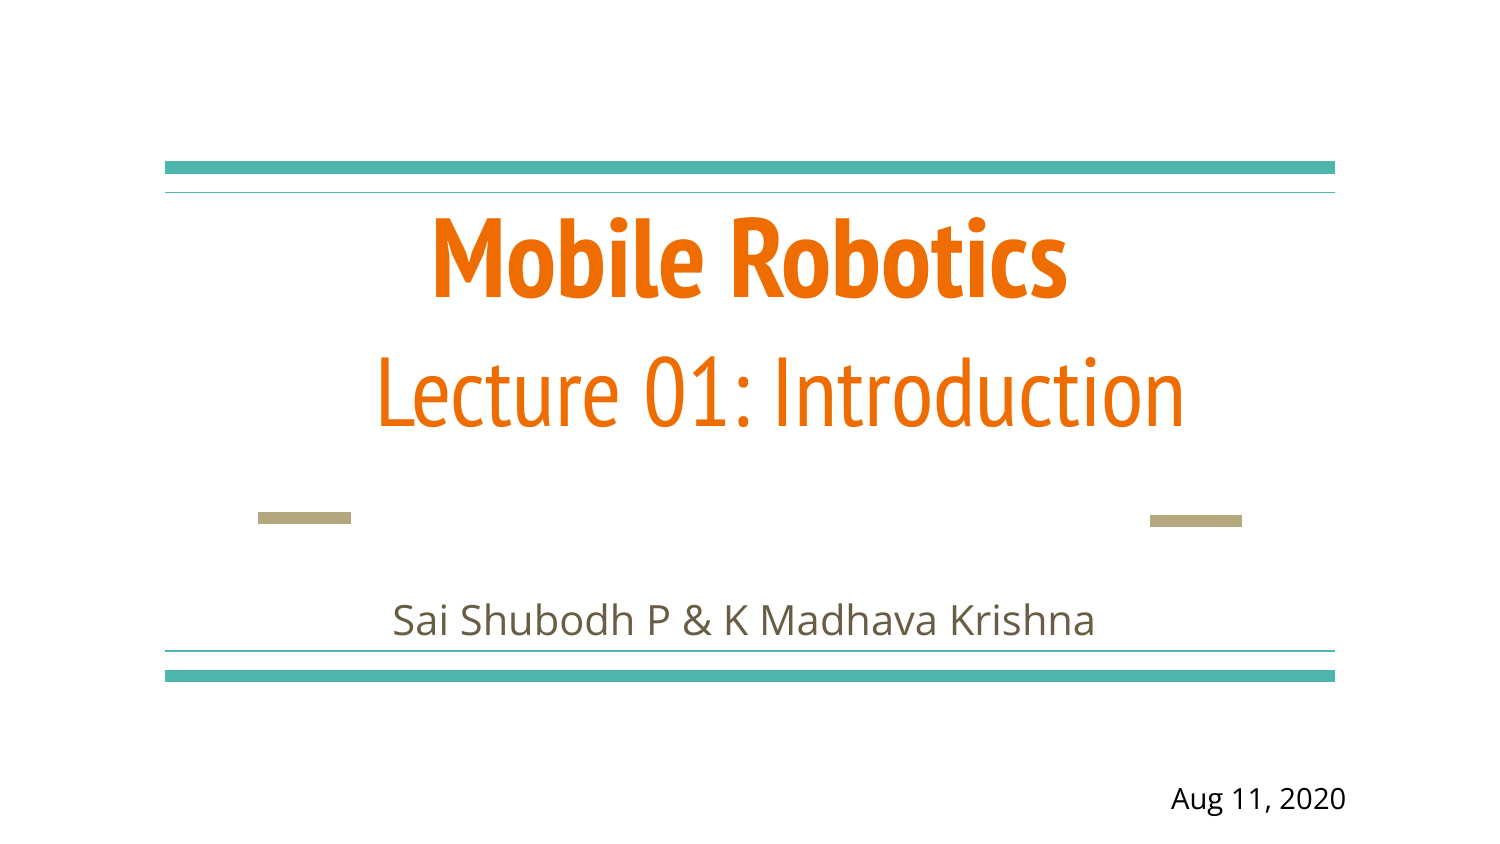

# Mobile Robotics
Lecture 01: Introduction
Sai Shubodh P & K Madhava Krishna
Aug 11, 2020